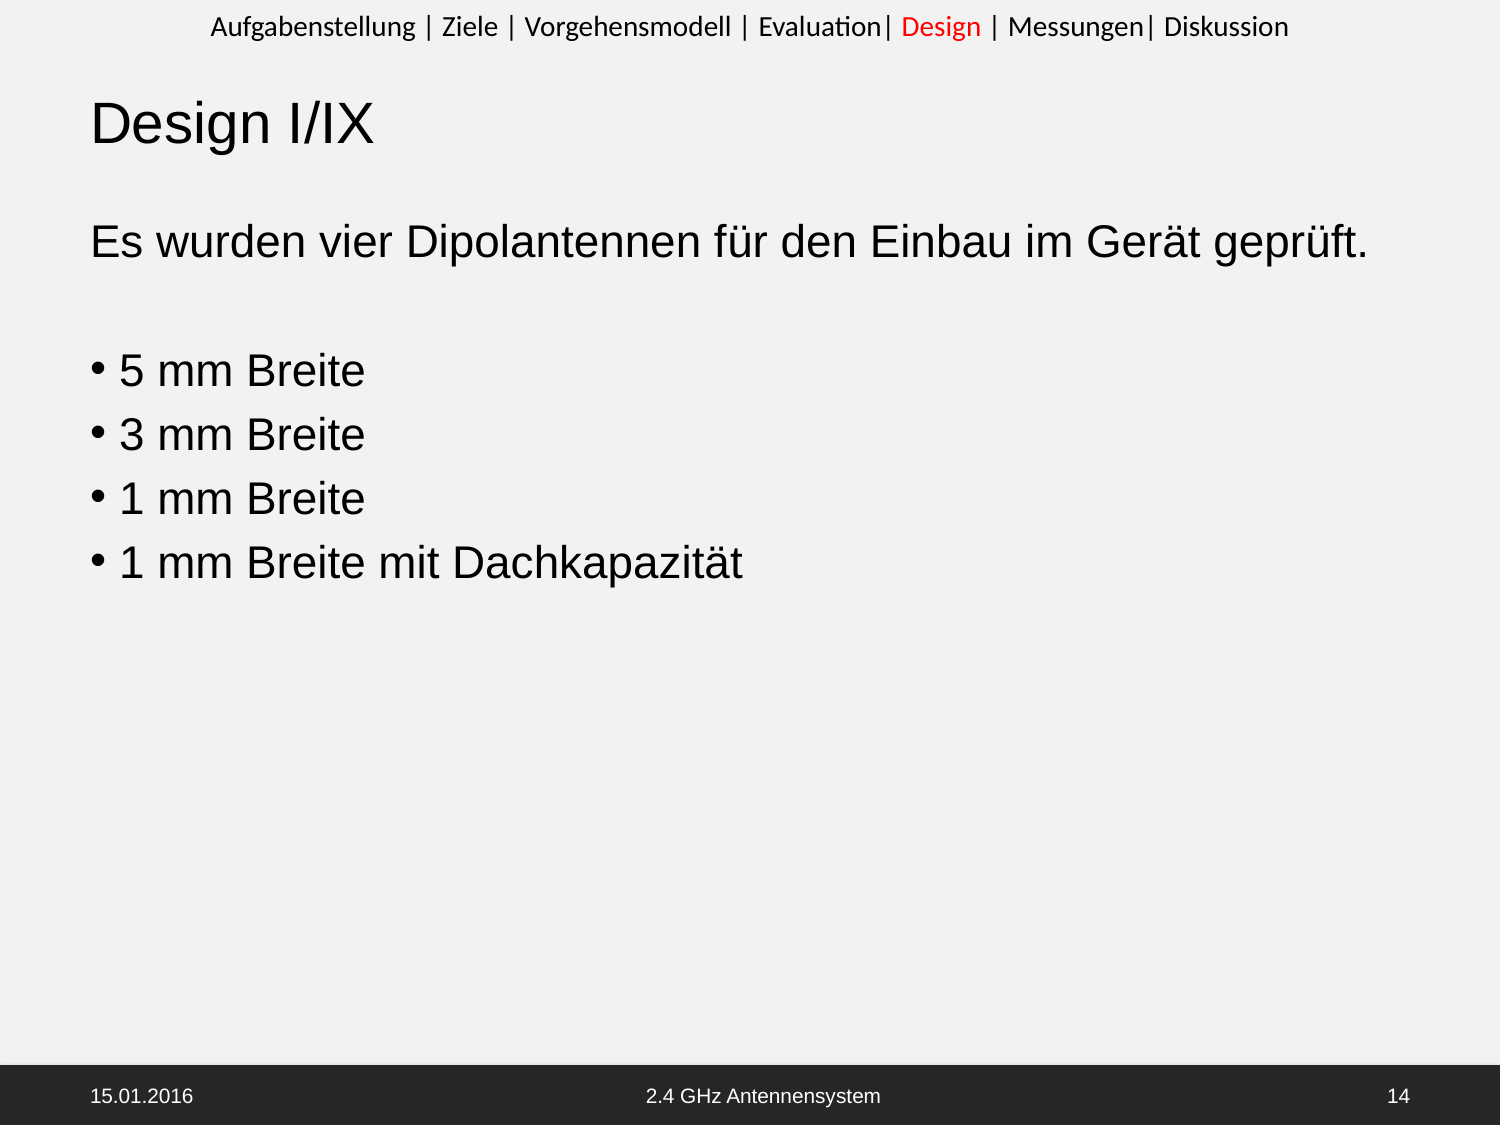

Aufgabenstellung | Ziele | Vorgehensmodell | Evaluation| Design | Messungen| Diskussion
# Design I/IX
Es wurden vier Dipolantennen für den Einbau im Gerät geprüft.

5 mm Breite
3 mm Breite
1 mm Breite
1 mm Breite mit Dachkapazität

15.01.2016
2.4 GHz Antennensystem
14